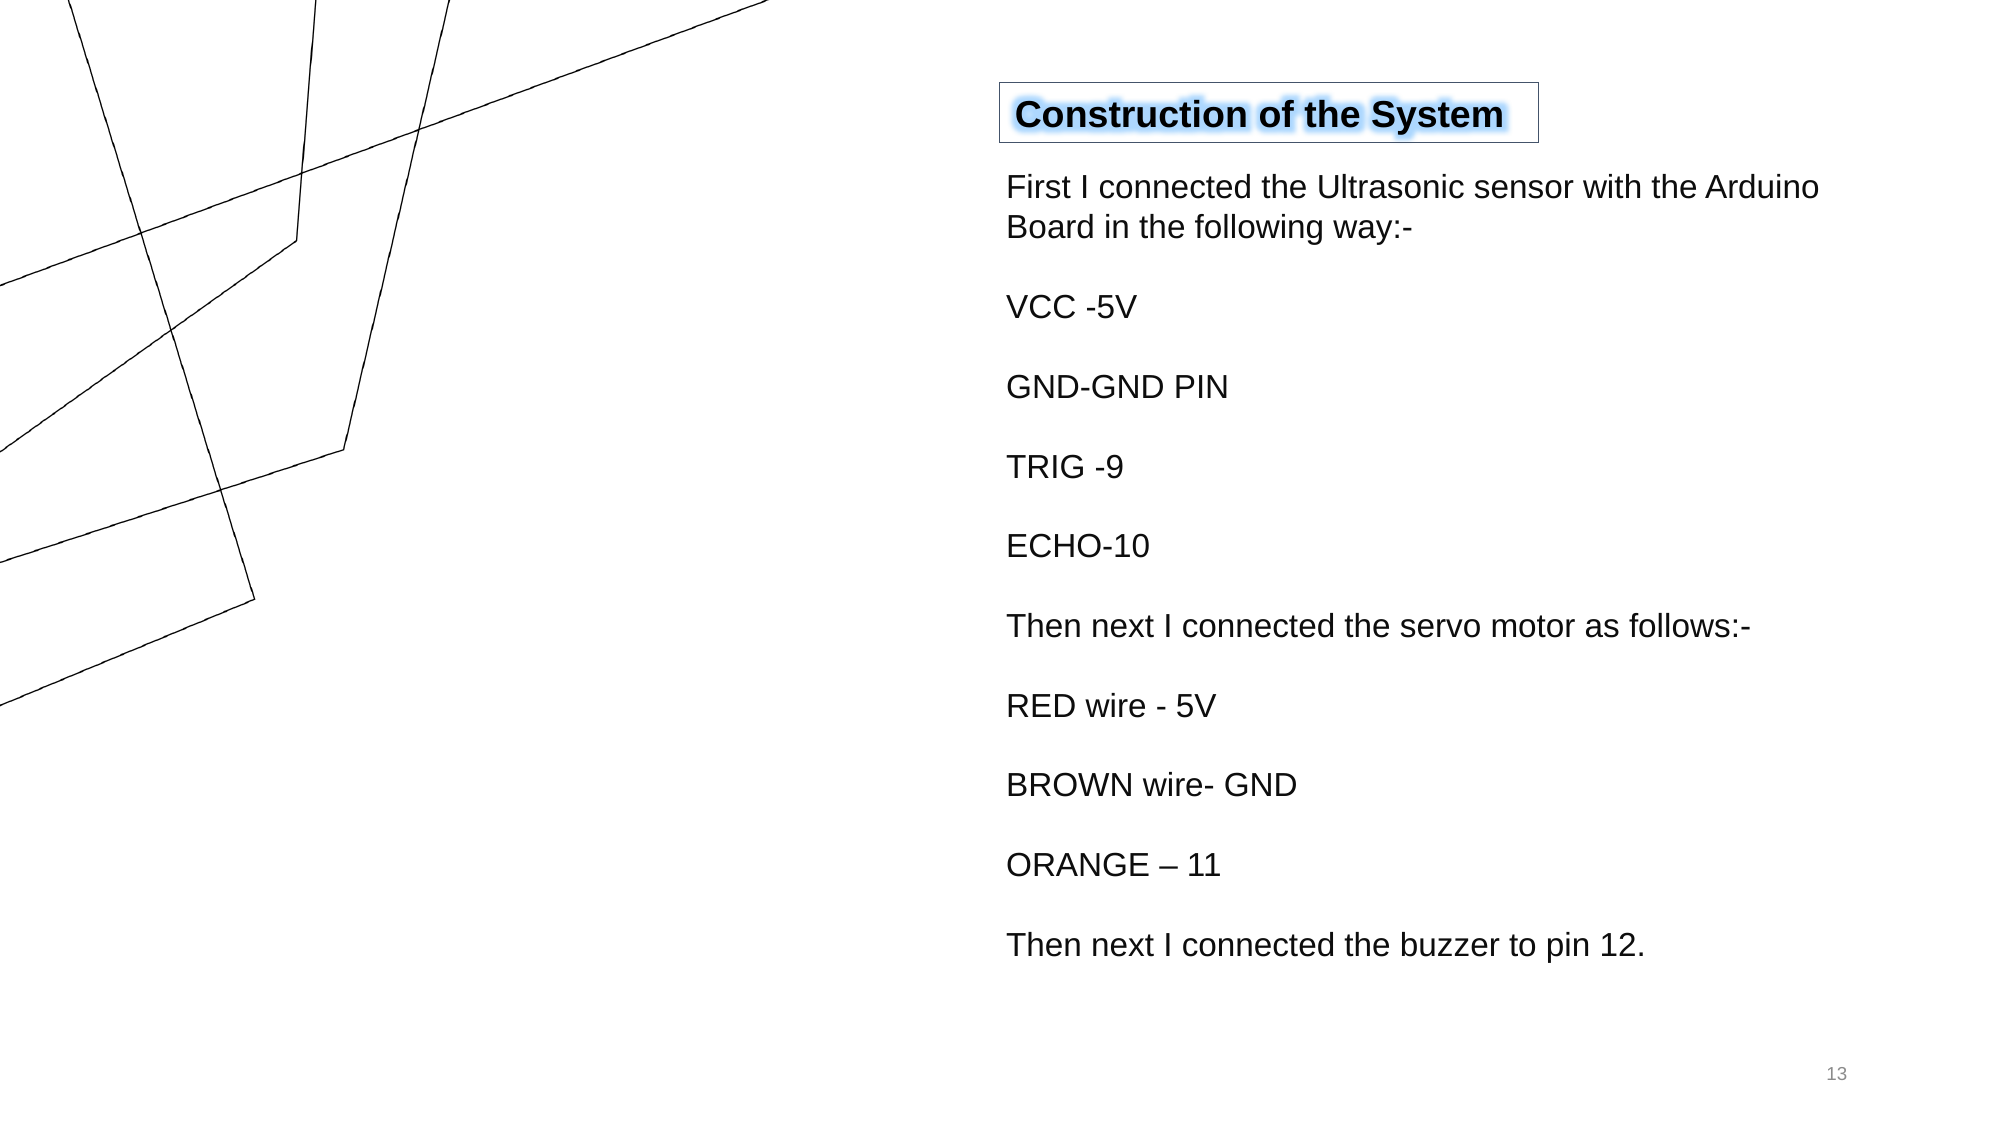

Construction of the System
First I connected the Ultrasonic sensor with the Arduino Board in the following way:-
VCC -5V
GND-GND PIN
TRIG -9
ECHO-10
Then next I connected the servo motor as follows:-
RED wire - 5V
BROWN wire- GND
ORANGE – 11
Then next I connected the buzzer to pin 12.

13